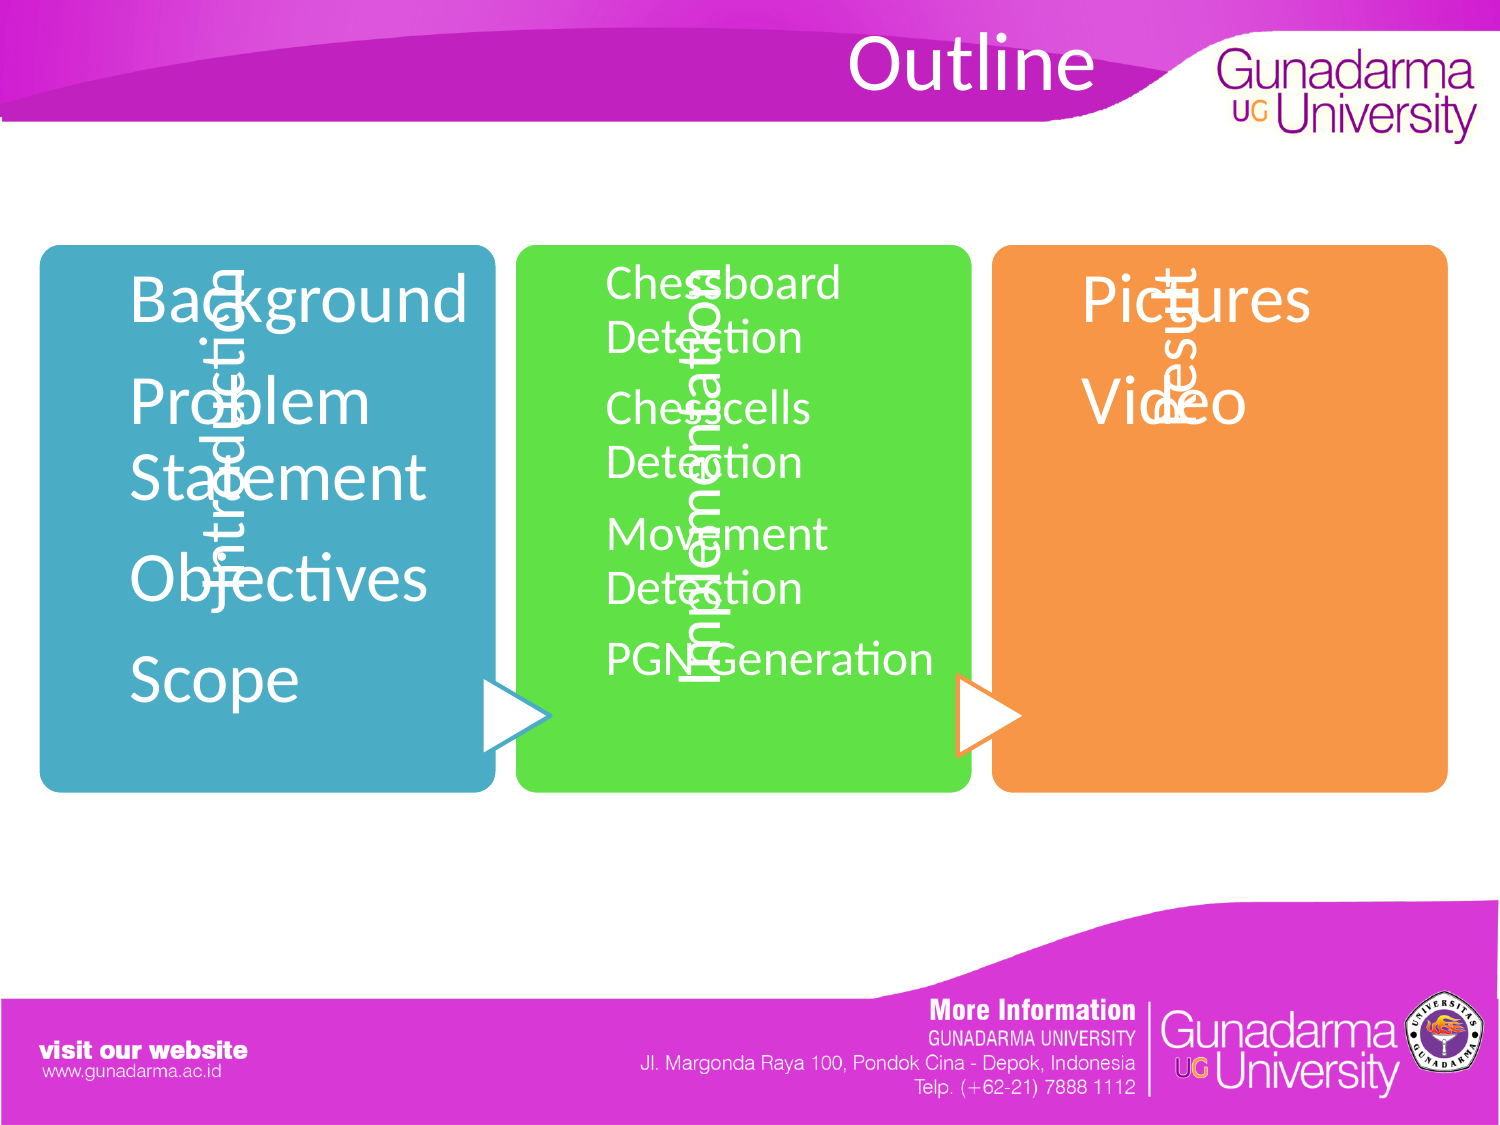

# Outline
Introduction
Background
Problem Statement
Objectives
Scope
Implementation
Chessboard Detection
Chesscells Detection
Movement Detection
PGN Generation
Result
Pictures
Video